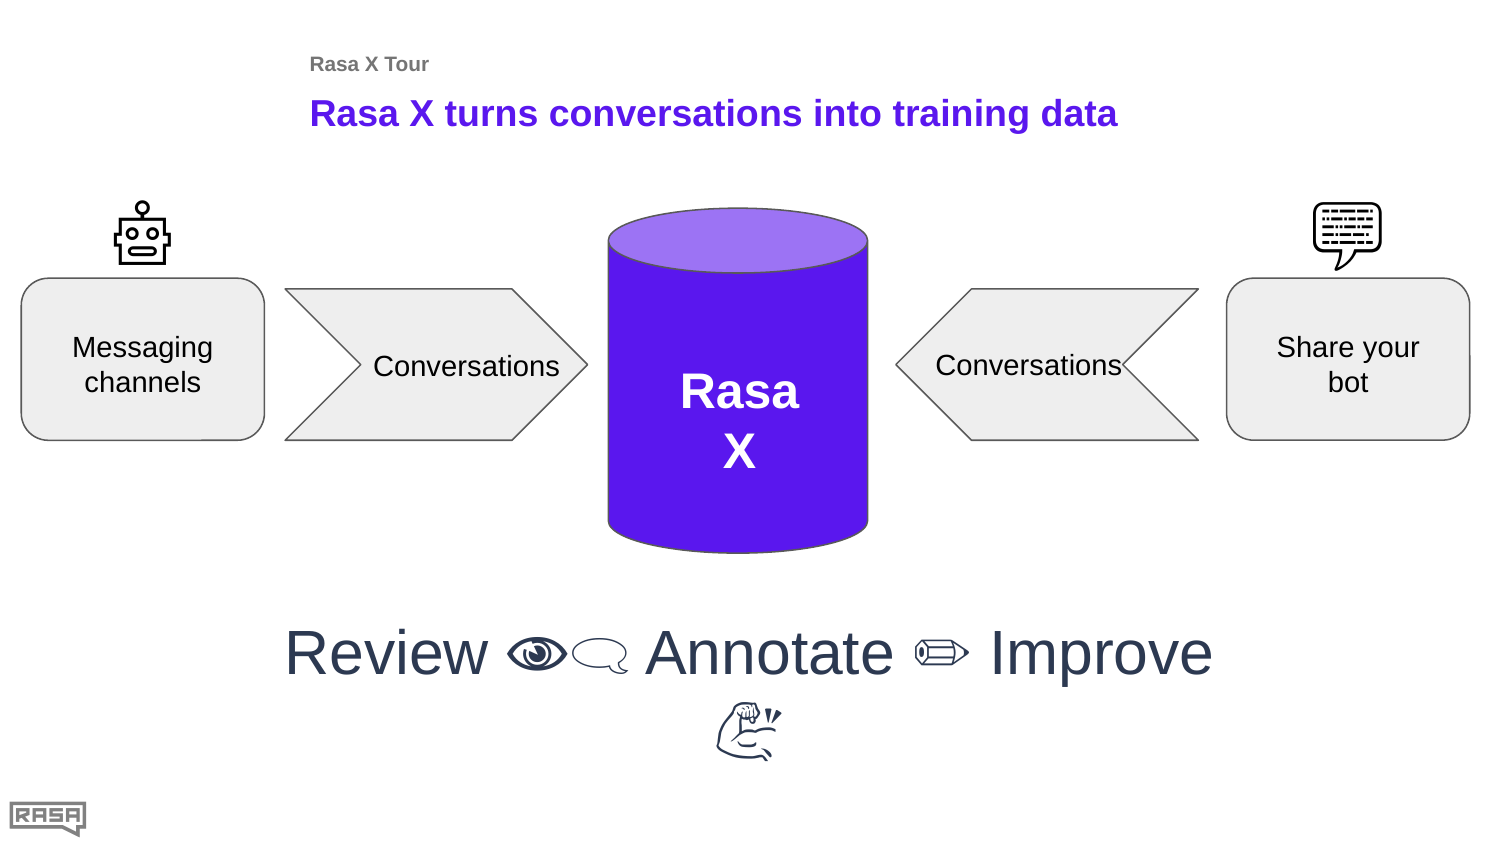

Rasa X Tour

# Rasa X turns conversations into training data
Review Conversations

See what users are saying to your bot
Manage Training Data

Annotate training data and add new examples
🤖
💬

Messaging channels
Share your bot
Conversations
Conversations
Rasa X
Review 👁️‍🗨️ Annotate ✏️ Improve 💪